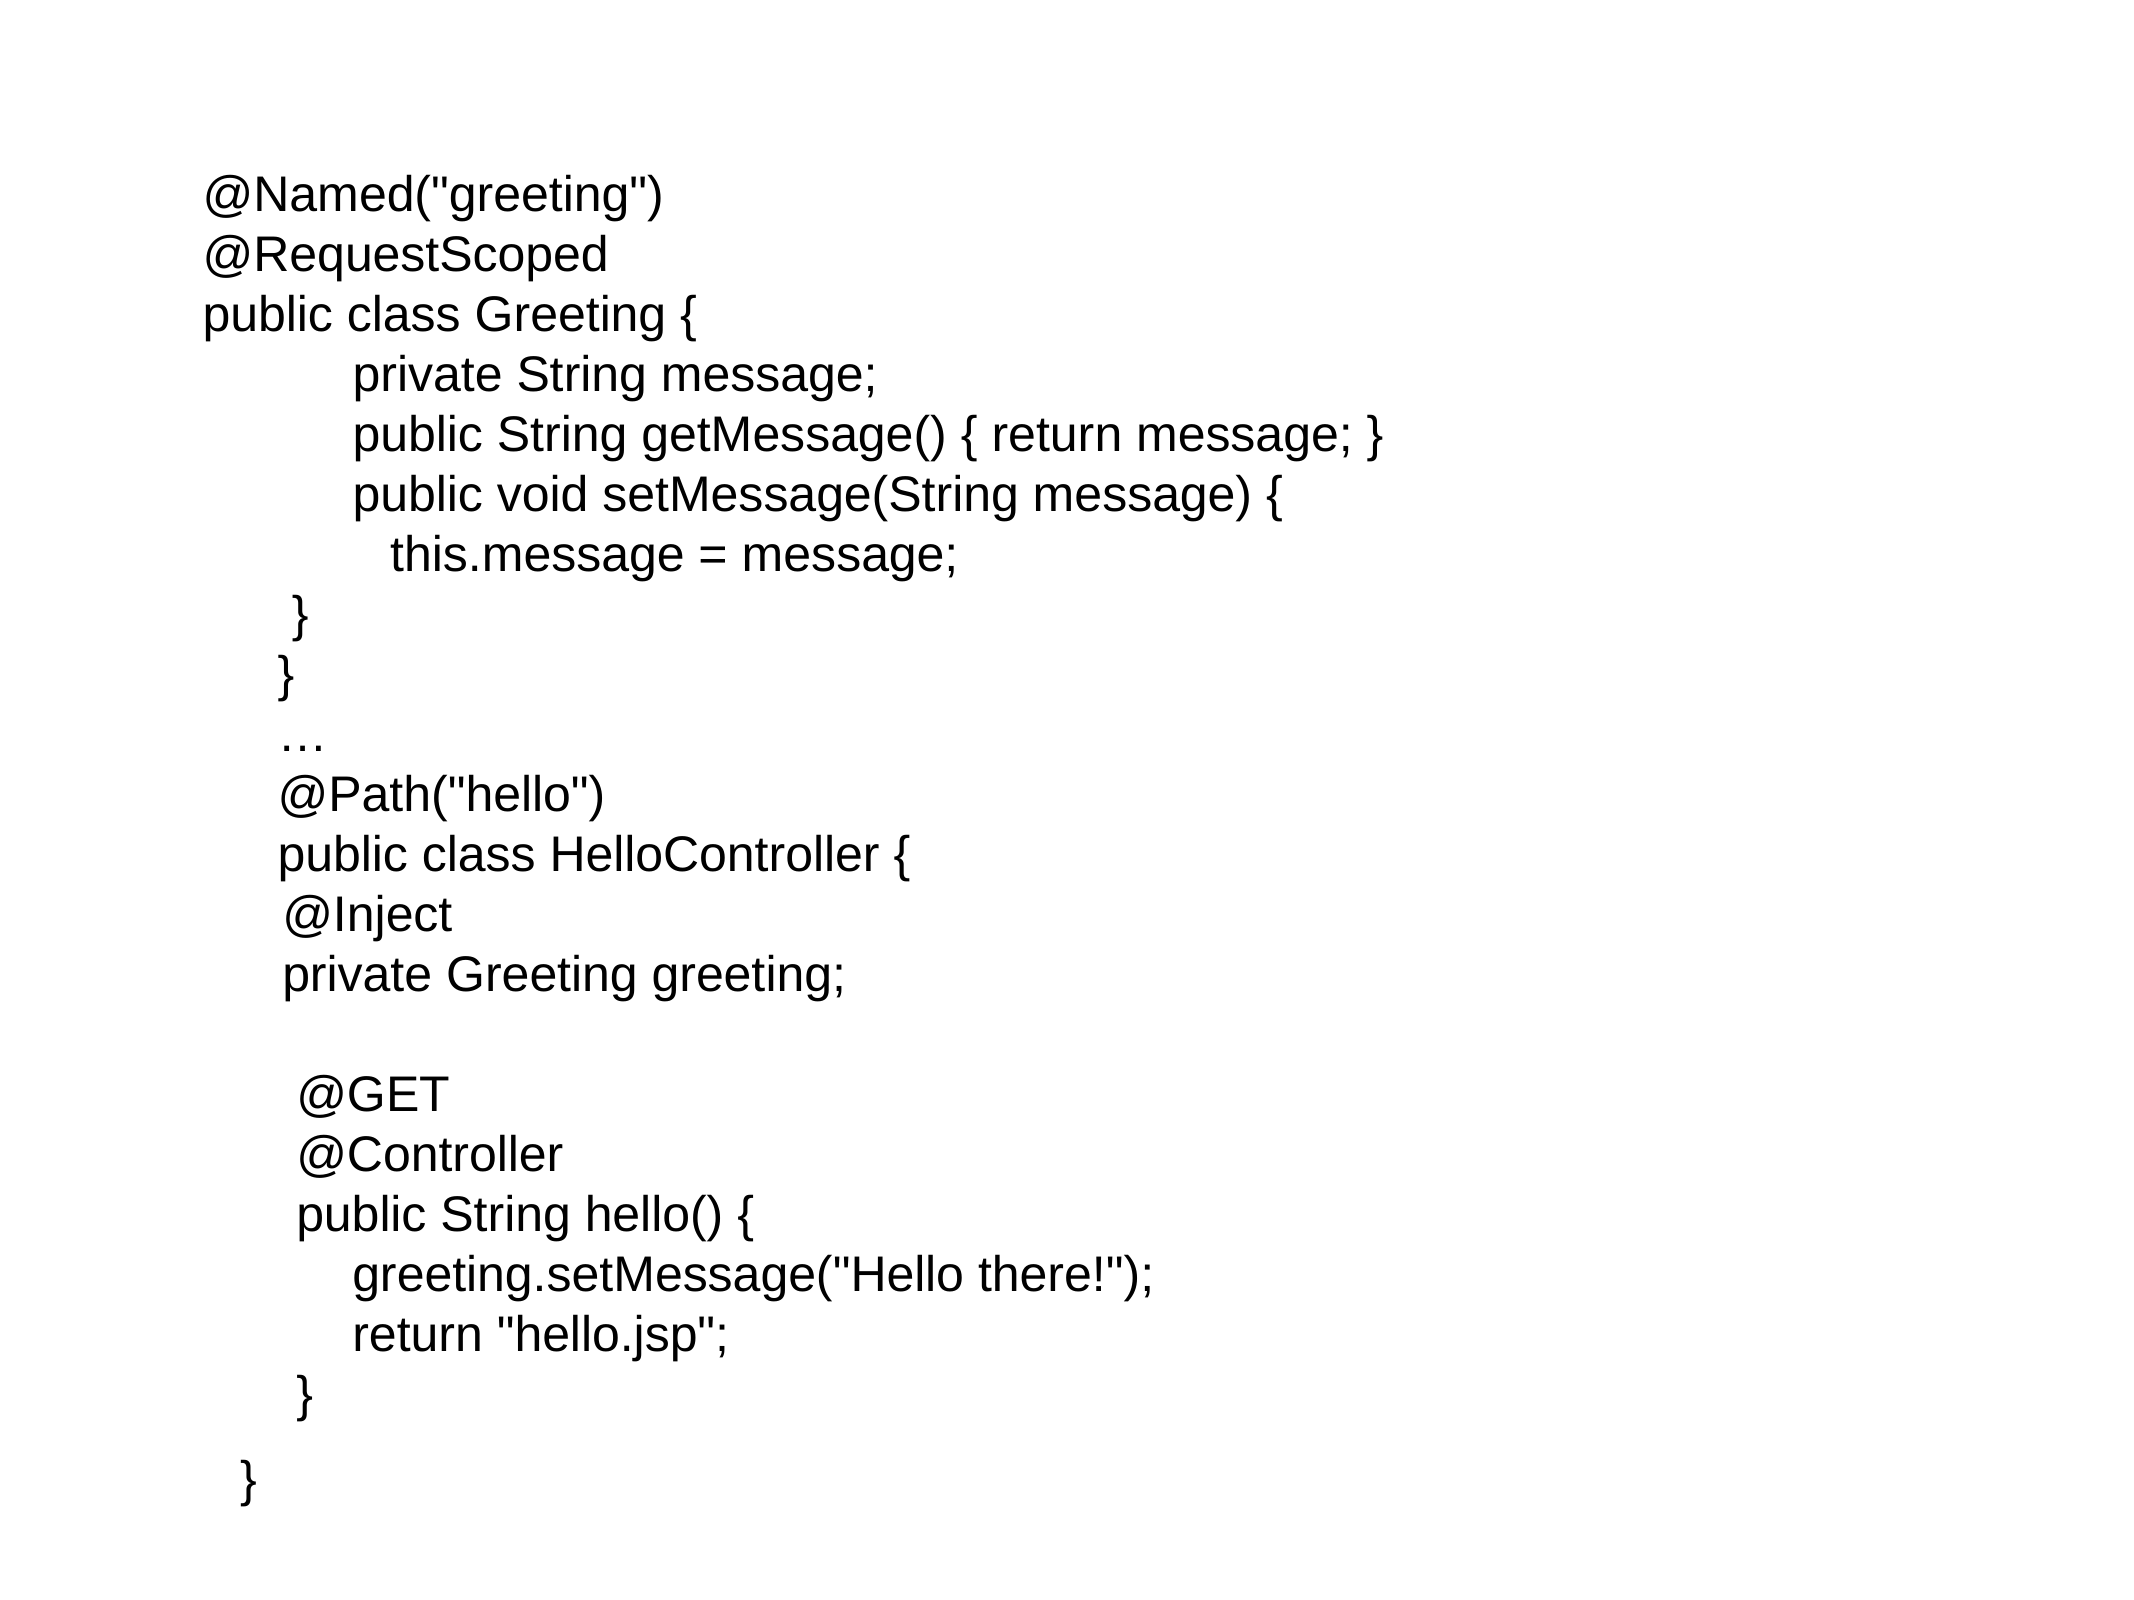

@Named("greeting")
@RequestScoped
public class Greeting {
	private String message;
	public String getMessage() { return message; }
	public void setMessage(String message) {
this.message = message;
 }
}
…
@Path("hello")
public class HelloController {
   @Inject
   private Greeting greeting;

    @GET
    @Controller
    public String hello() {
        greeting.setMessage("Hello there!");
        return "hello.jsp";
    }
}